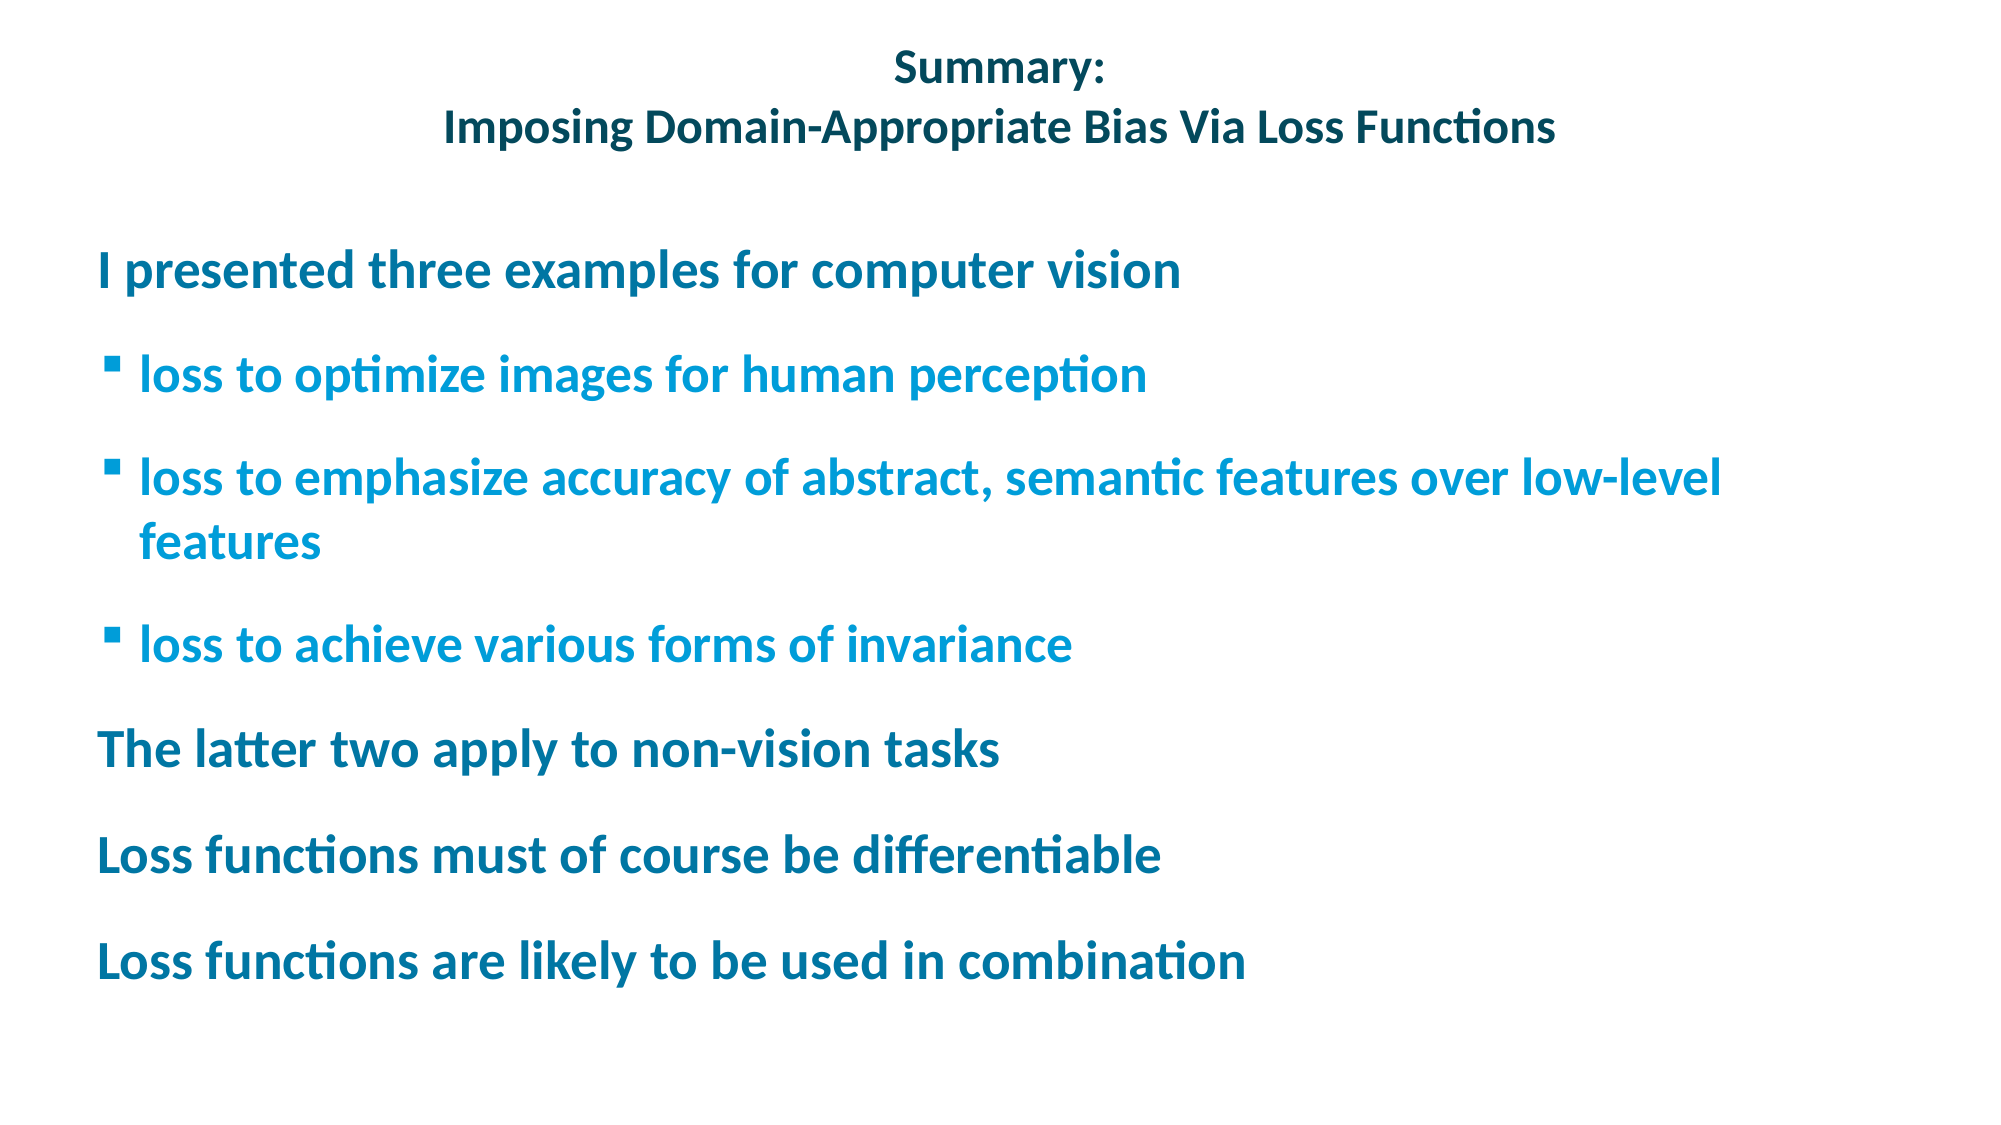

# Summary: Imposing Domain-Appropriate Bias Via Loss Functions
I presented three examples for computer vision
loss to optimize images for human perception
loss to emphasize accuracy of abstract, semantic features over low-level features
loss to achieve various forms of invariance
The latter two apply to non-vision tasks
Loss functions must of course be differentiable
Loss functions are likely to be used in combination